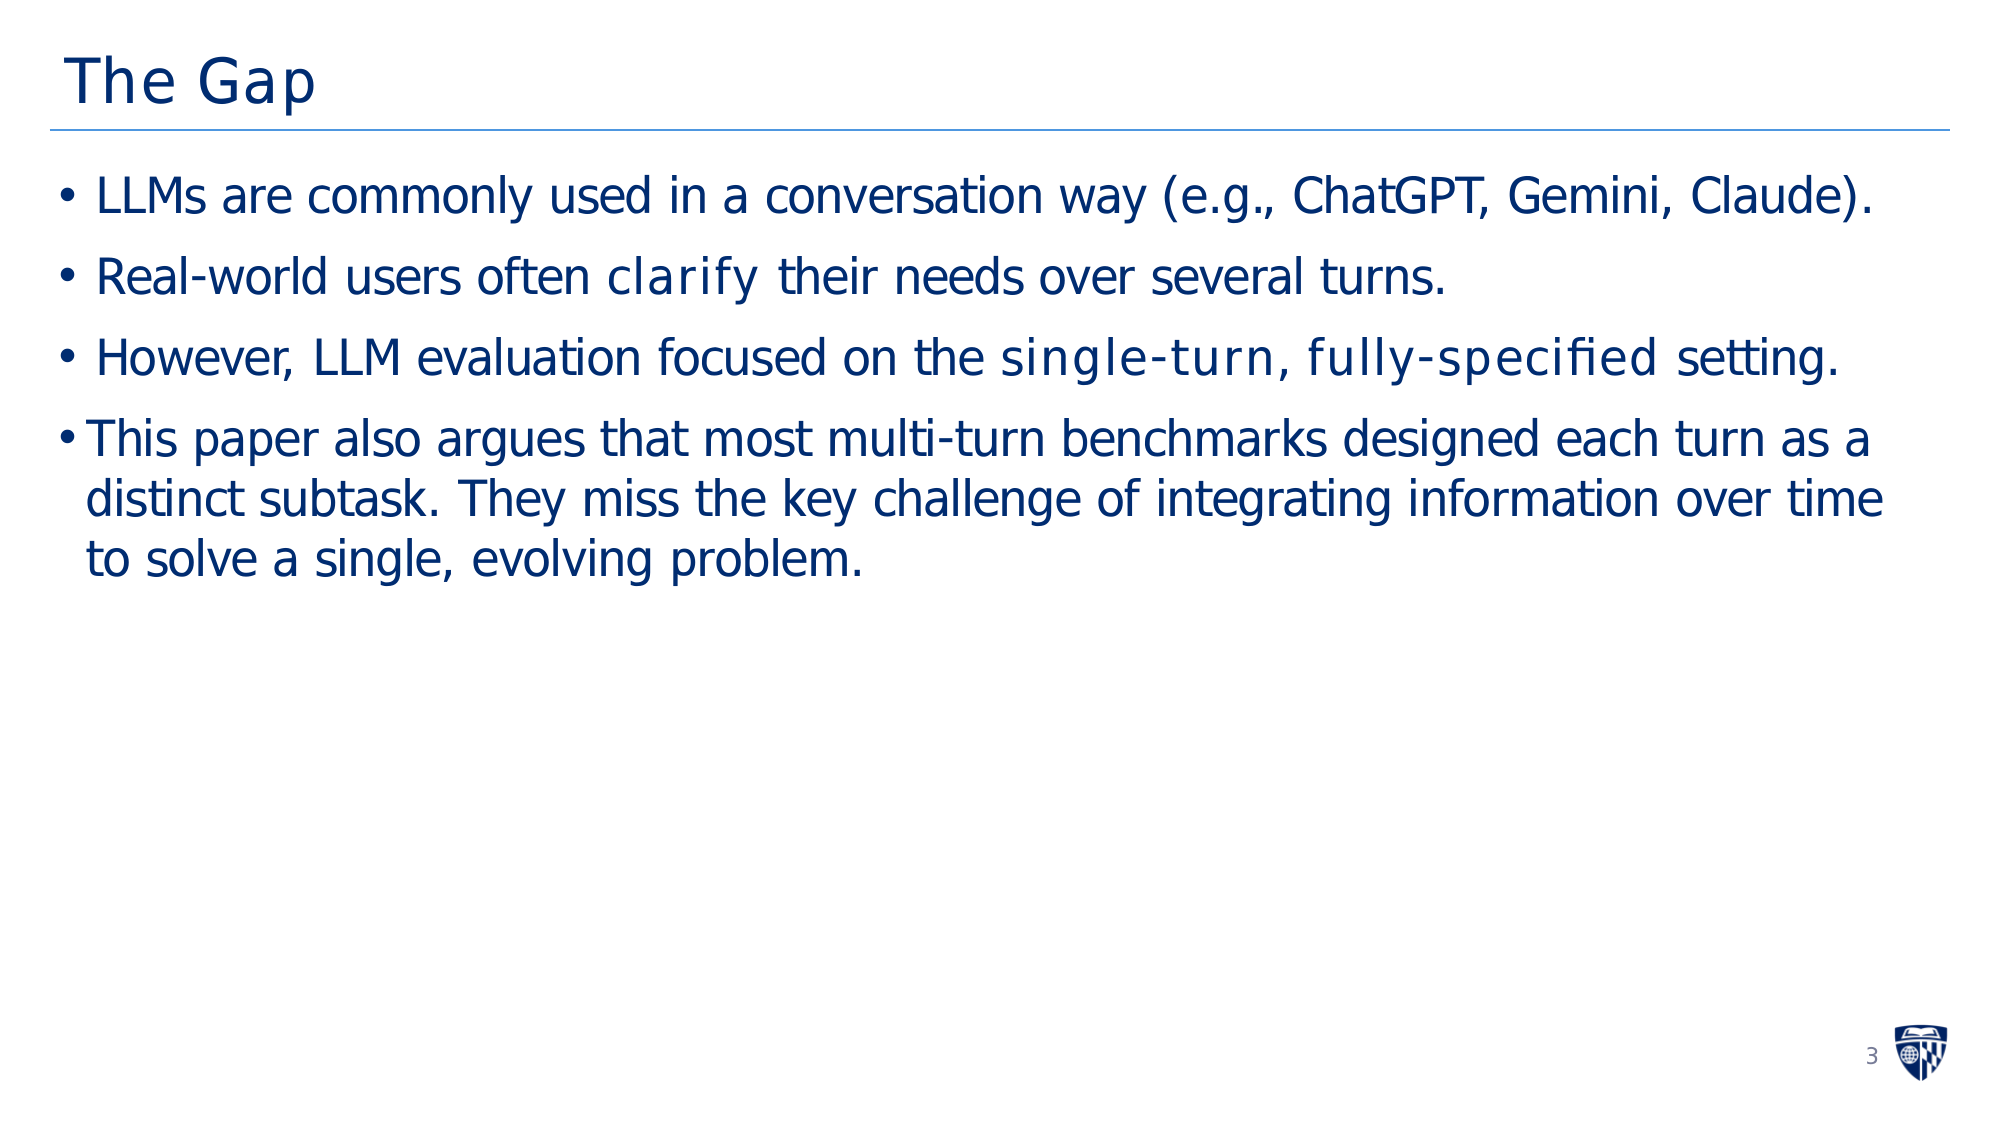

# The Gap
LLMs are commonly used in a conversation way (e.g., ChatGPT, Gemini, Claude).
Real-world users often clarify their needs over several turns.
However, LLM evaluation focused on the single-turn, fully-specified setting.
This paper also argues that most multi-turn benchmarks designed each turn as a distinct subtask. They miss the key challenge of integrating information over time to solve a single, evolving problem.

3